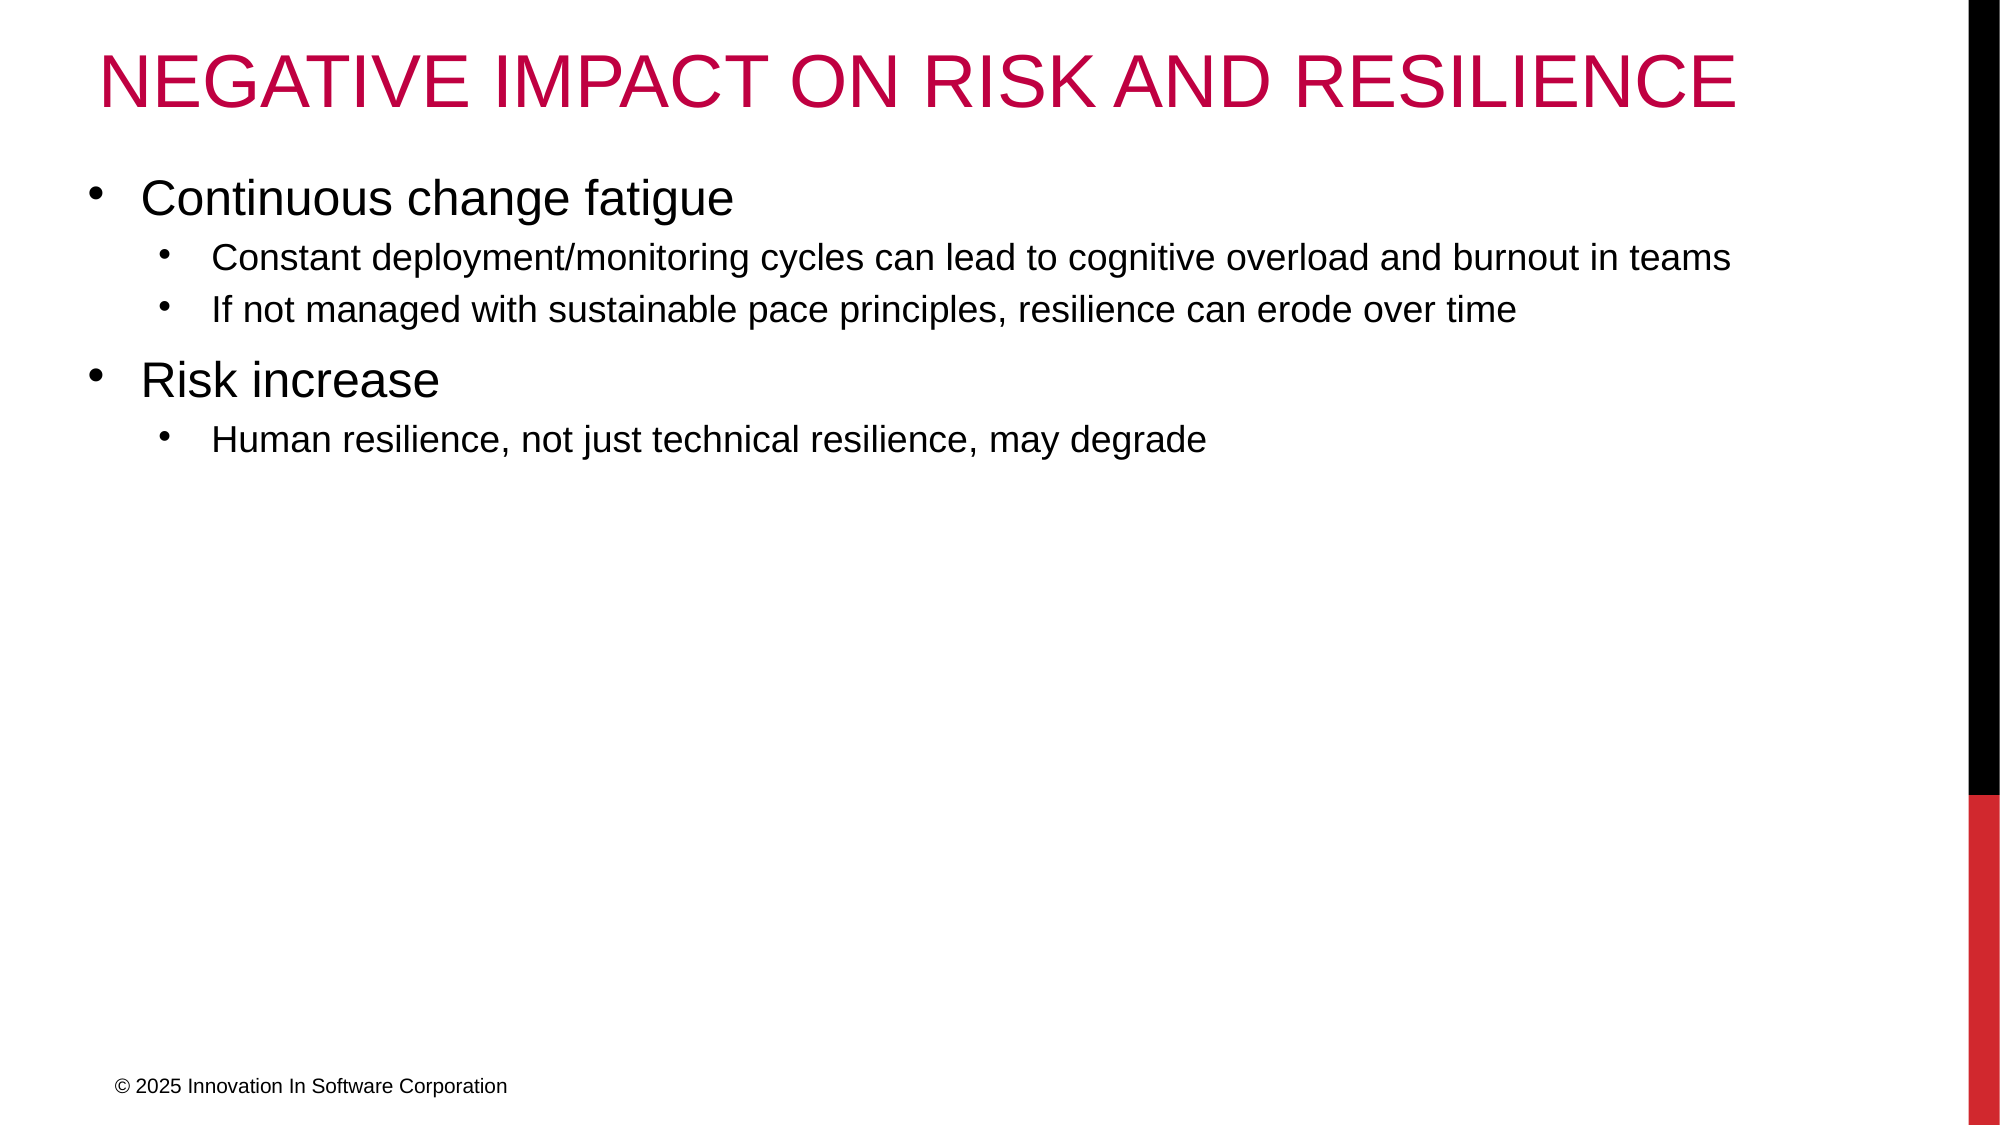

# negative Impact on Risk and Resilience
Continuous change fatigue
Constant deployment/monitoring cycles can lead to cognitive overload and burnout in teams
If not managed with sustainable pace principles, resilience can erode over time
Risk increase
Human resilience, not just technical resilience, may degrade
© 2025 Innovation In Software Corporation